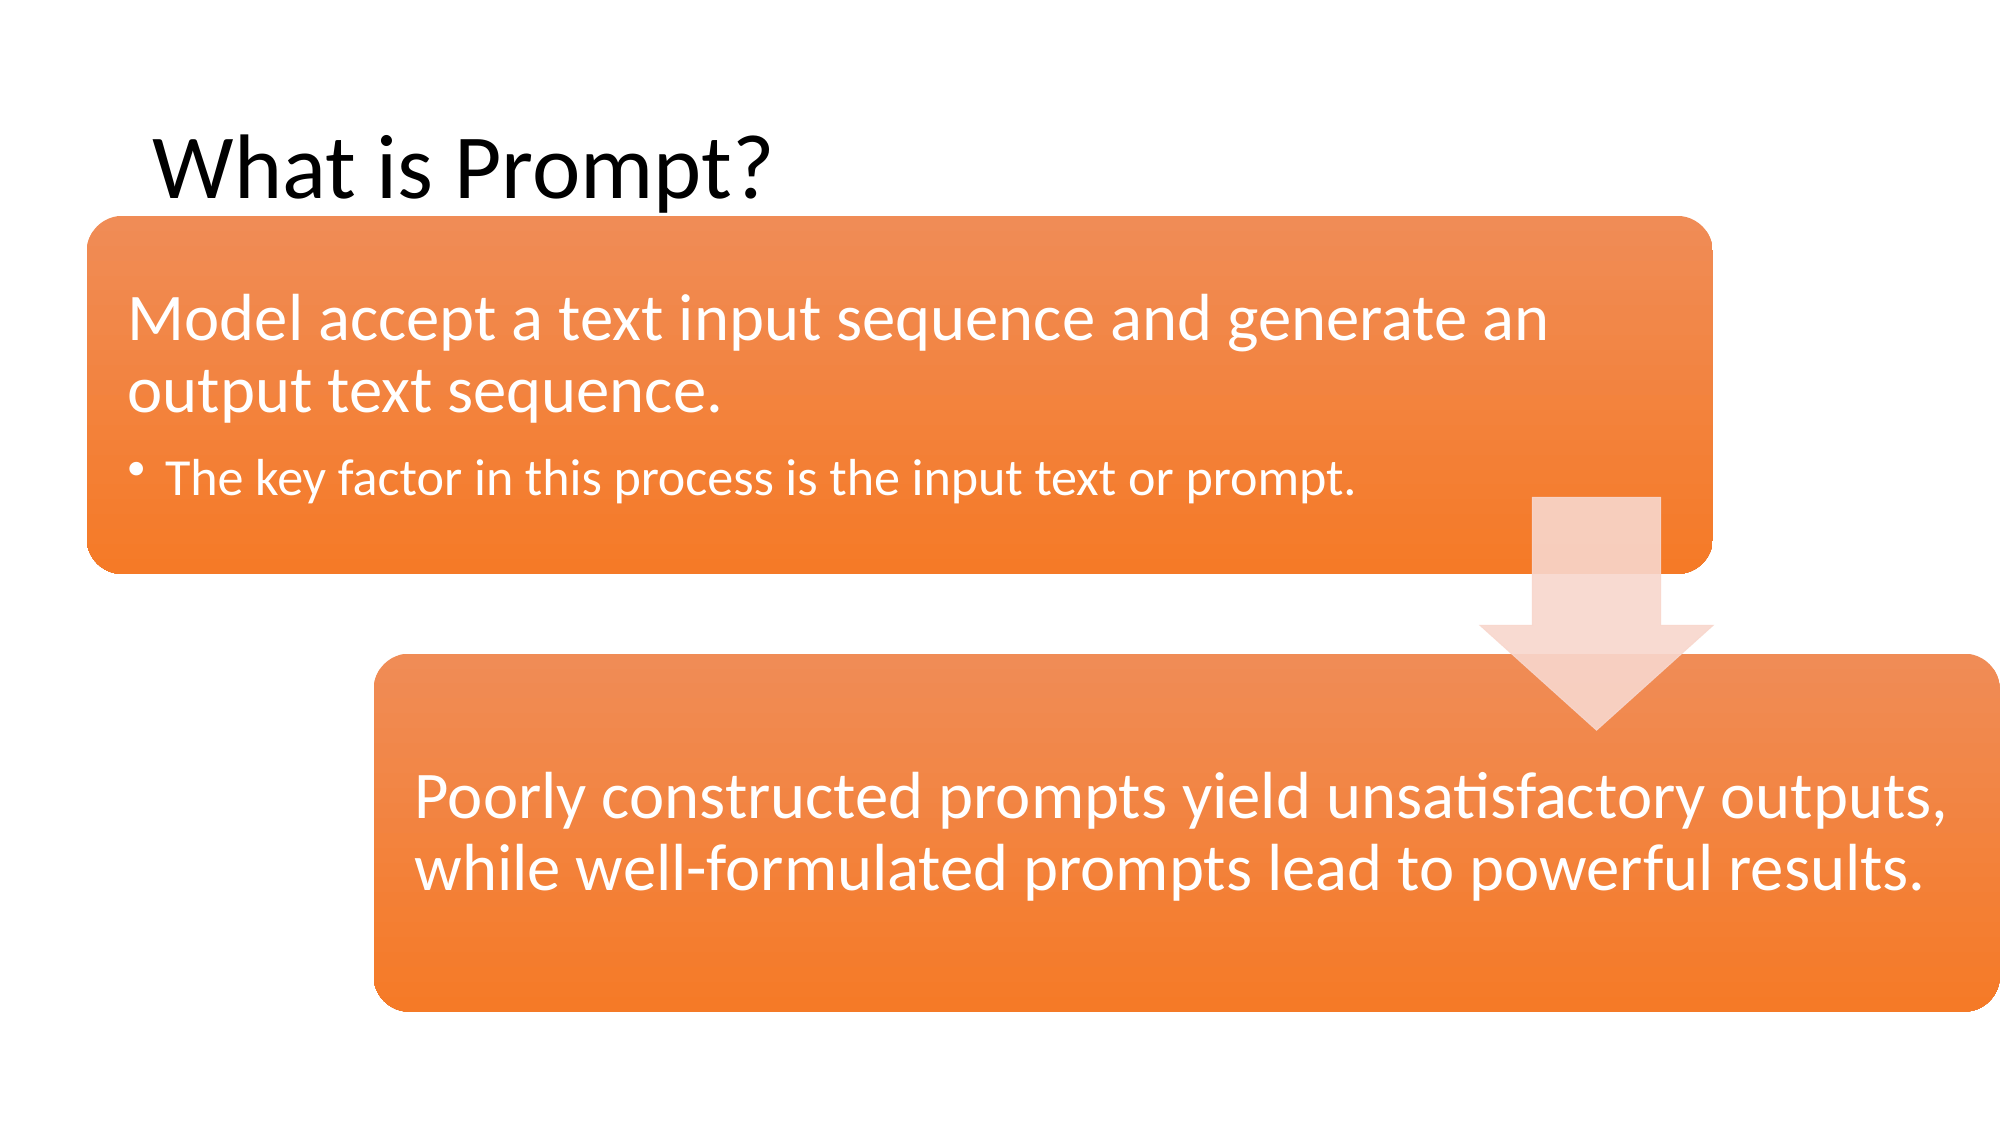

# What is Prompt?
Model accept a text input sequence and generate an output text sequence.
The key factor in this process is the input text or prompt.
Poorly constructed prompts yield unsatisfactory outputs, while well-formulated prompts lead to powerful results.